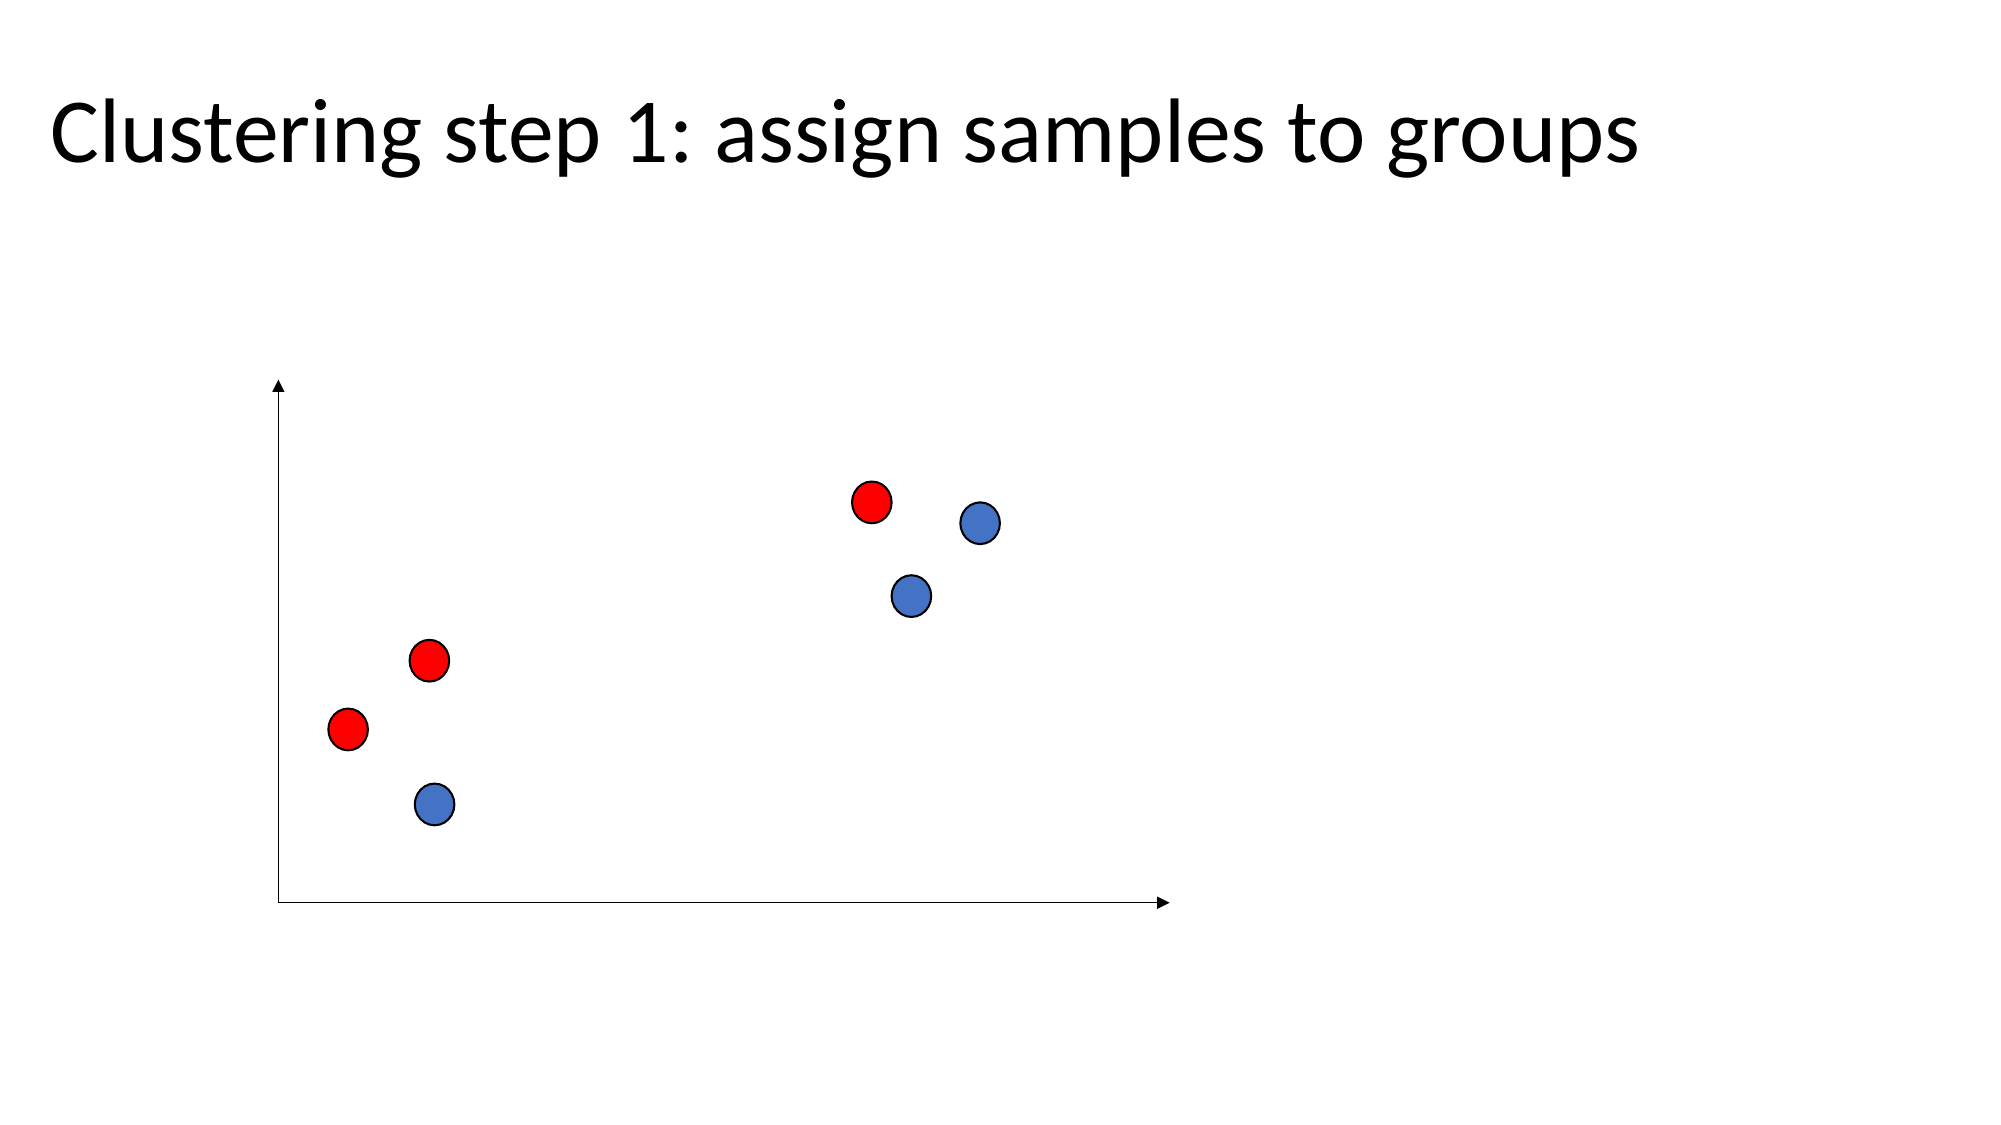

# Clustering step 1: assign samples to groups